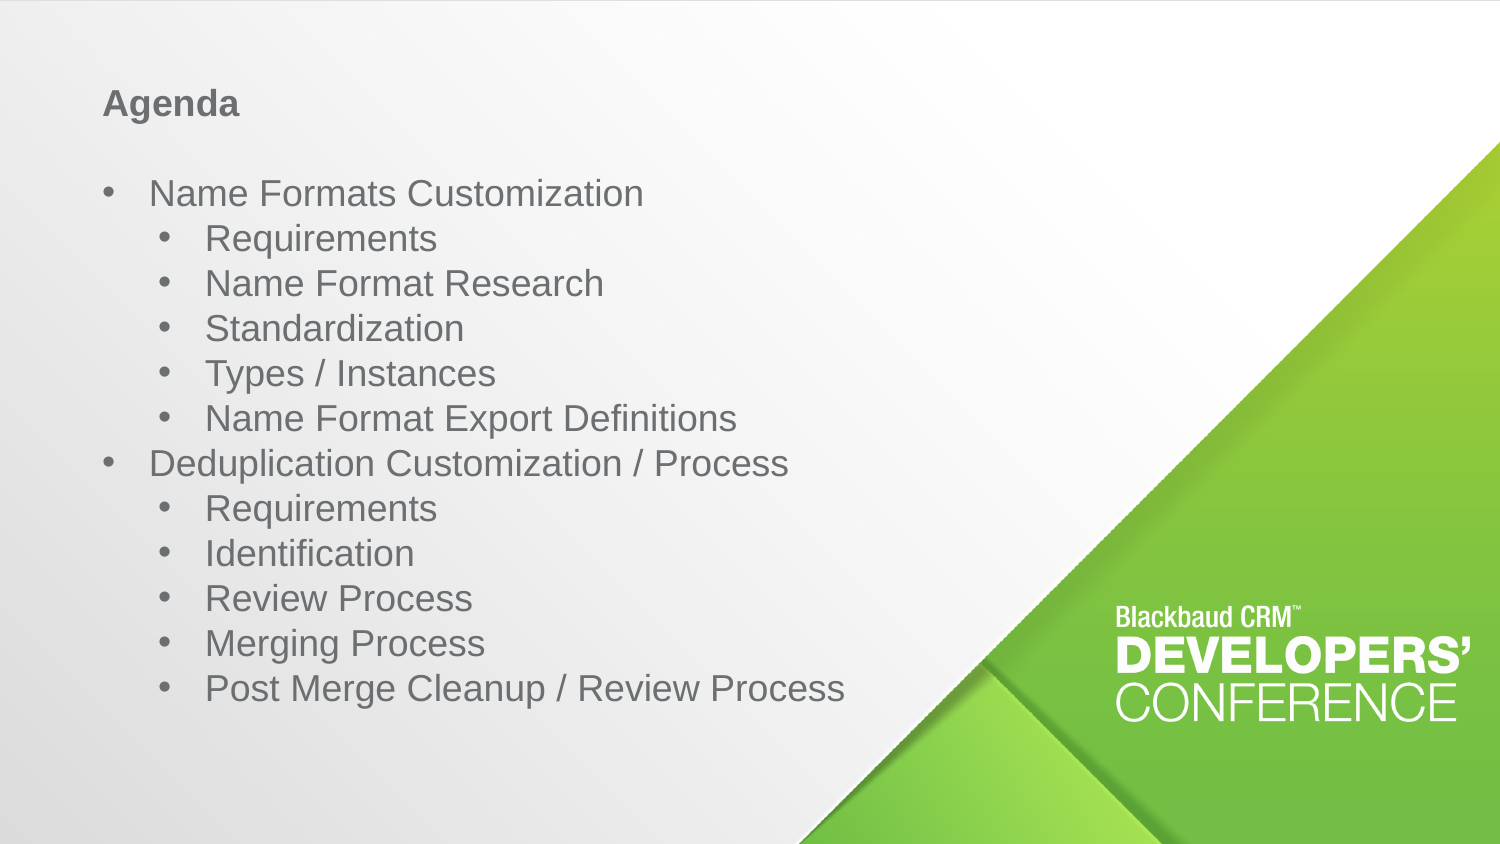

Agenda

Name Formats Customization
Requirements
Name Format Research
Standardization
Types / Instances
Name Format Export Definitions
Deduplication Customization / Process
Requirements
Identification
Review Process
Merging Process
Post Merge Cleanup / Review Process